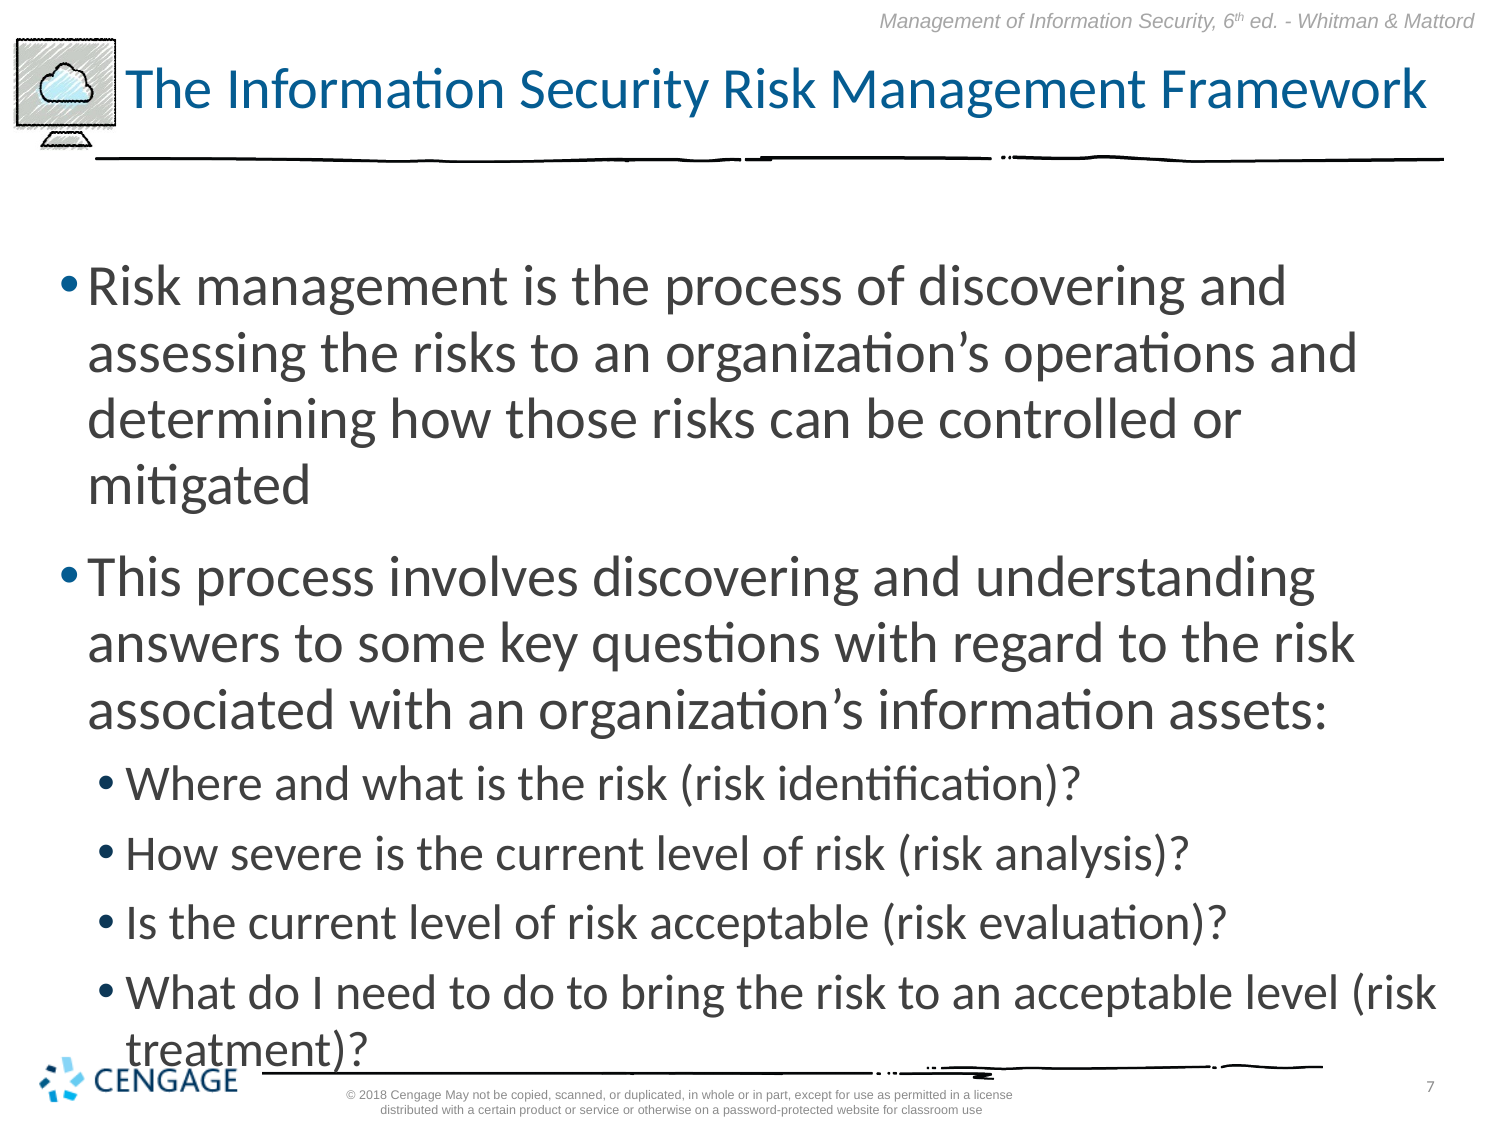

# The Information Security Risk Management Framework
Risk management is the process of discovering and assessing the risks to an organization’s operations and determining how those risks can be controlled or mitigated
This process involves discovering and understanding answers to some key questions with regard to the risk associated with an organization’s information assets:
Where and what is the risk (risk identification)?
How severe is the current level of risk (risk analysis)?
Is the current level of risk acceptable (risk evaluation)?
What do I need to do to bring the risk to an acceptable level (risk treatment)?